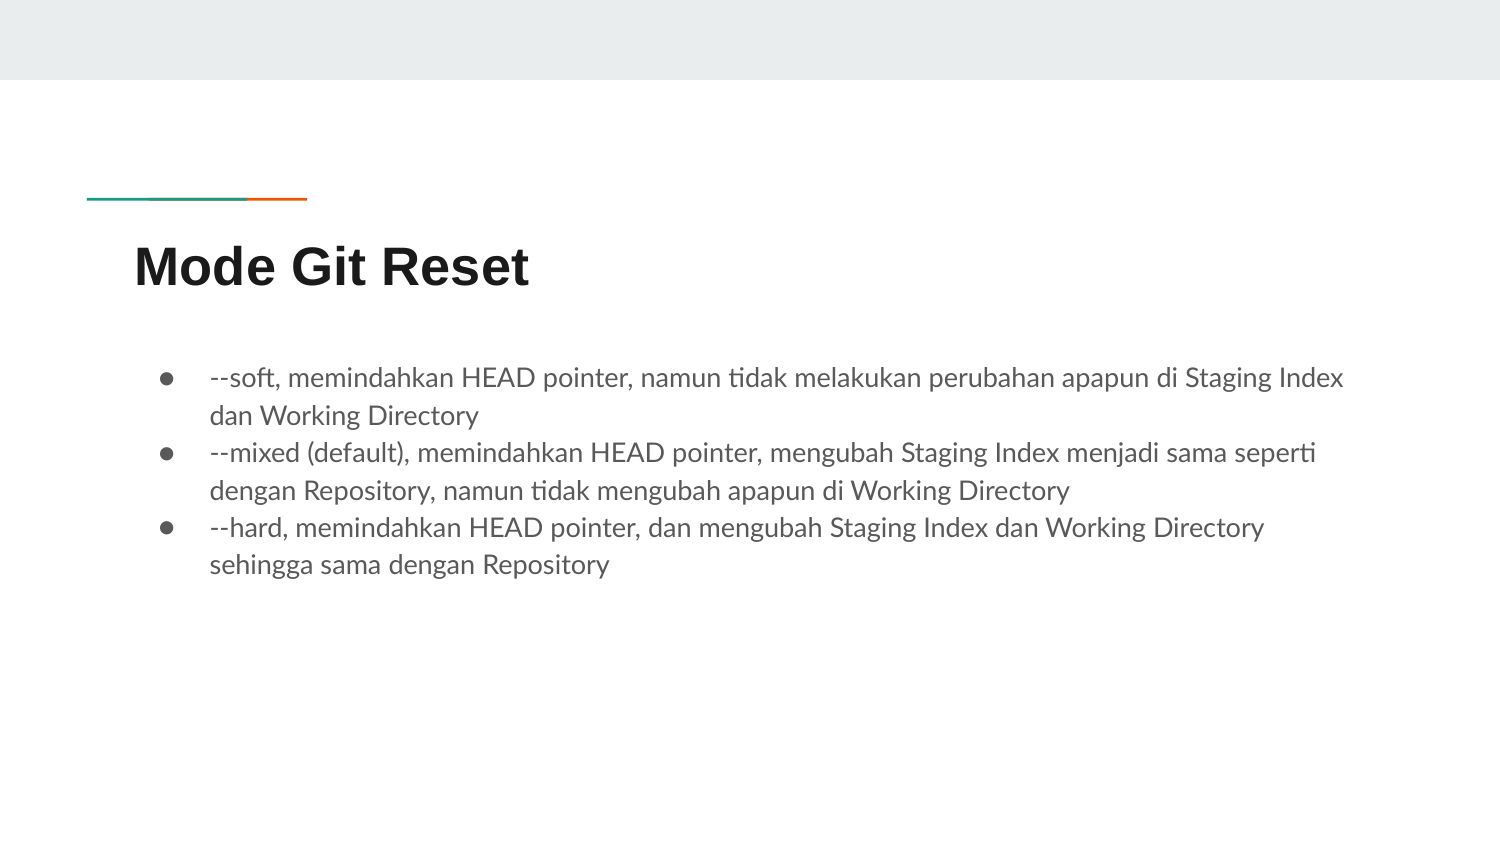

# Mode Git Reset
--soft, memindahkan HEAD pointer, namun tidak melakukan perubahan apapun di Staging Index dan Working Directory
--mixed (default), memindahkan HEAD pointer, mengubah Staging Index menjadi sama seperti dengan Repository, namun tidak mengubah apapun di Working Directory
--hard, memindahkan HEAD pointer, dan mengubah Staging Index dan Working Directory sehingga sama dengan Repository